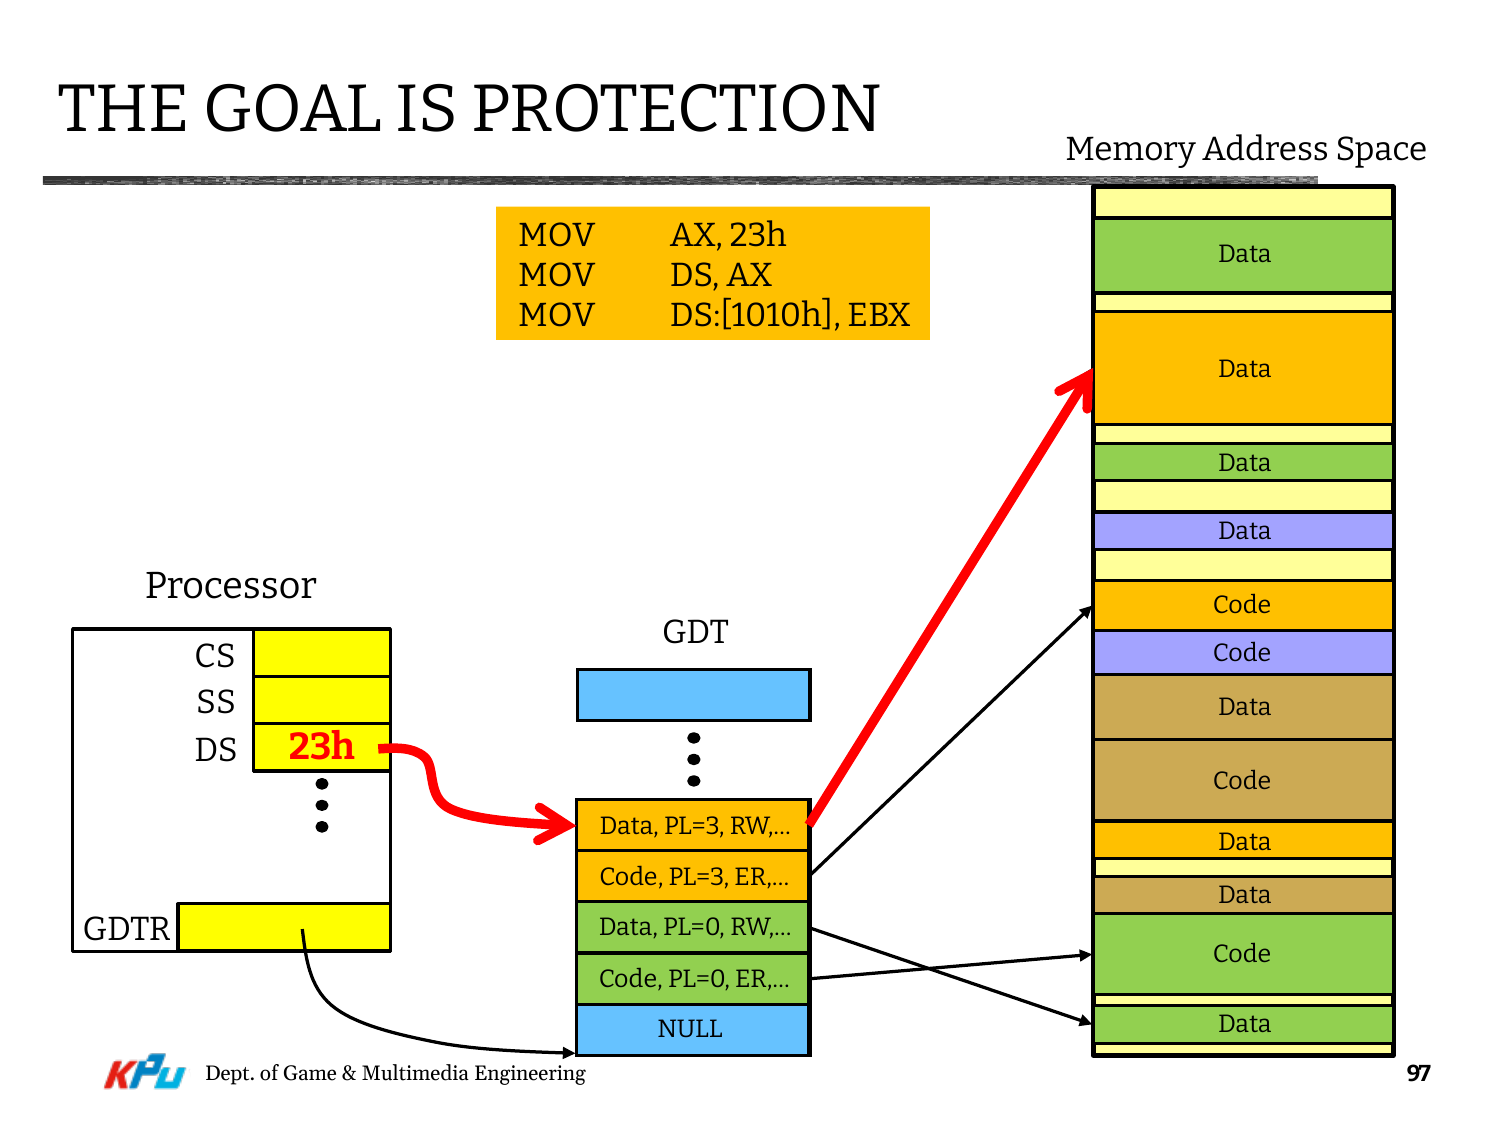

# The goal is protection
Memory Address Space

Data

Data

Data

Data

Code

Code

Data

Code

Data

Data

Code

Data

MOVAX, 23h
MOVDS, AX
MOVDS:[1010h], EBX

Processor

GDT

CS

SS
DS
23h

Data, PL=3, RW,…

Code, PL=3, ER,…

GDTR
Data, PL=0, RW,…

Code, PL=0, ER,…

NULL

Dept. of Game & Multimedia Engineering
97